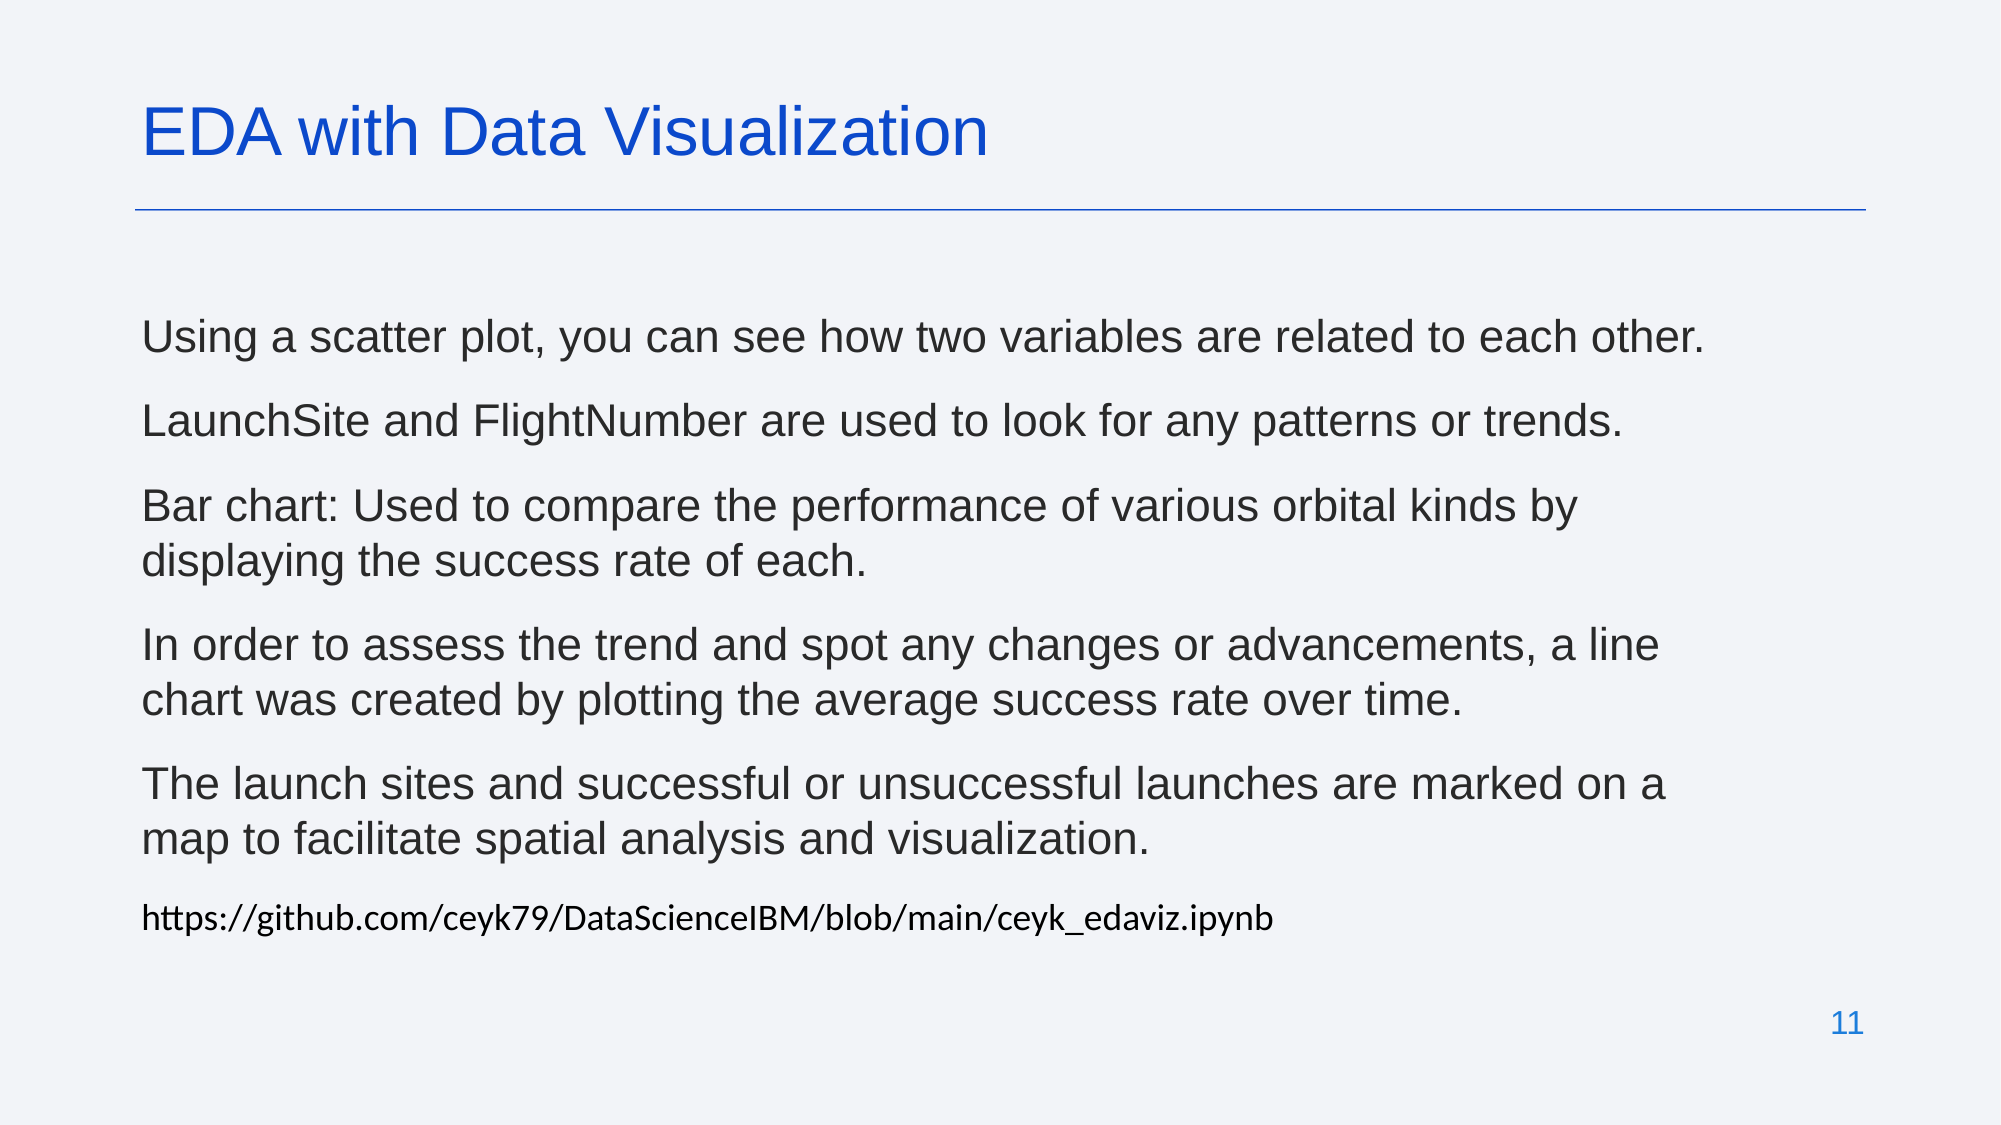

EDA with Data Visualization
Using a scatter plot, you can see how two variables are related to each other.
LaunchSite and FlightNumber are used to look for any patterns or trends.
Bar chart: Used to compare the performance of various orbital kinds by displaying the success rate of each.
In order to assess the trend and spot any changes or advancements, a line chart was created by plotting the average success rate over time.
The launch sites and successful or unsuccessful launches are marked on a map to facilitate spatial analysis and visualization.
https://github.com/ceyk79/DataScienceIBM/blob/main/ceyk_edaviz.ipynb
11